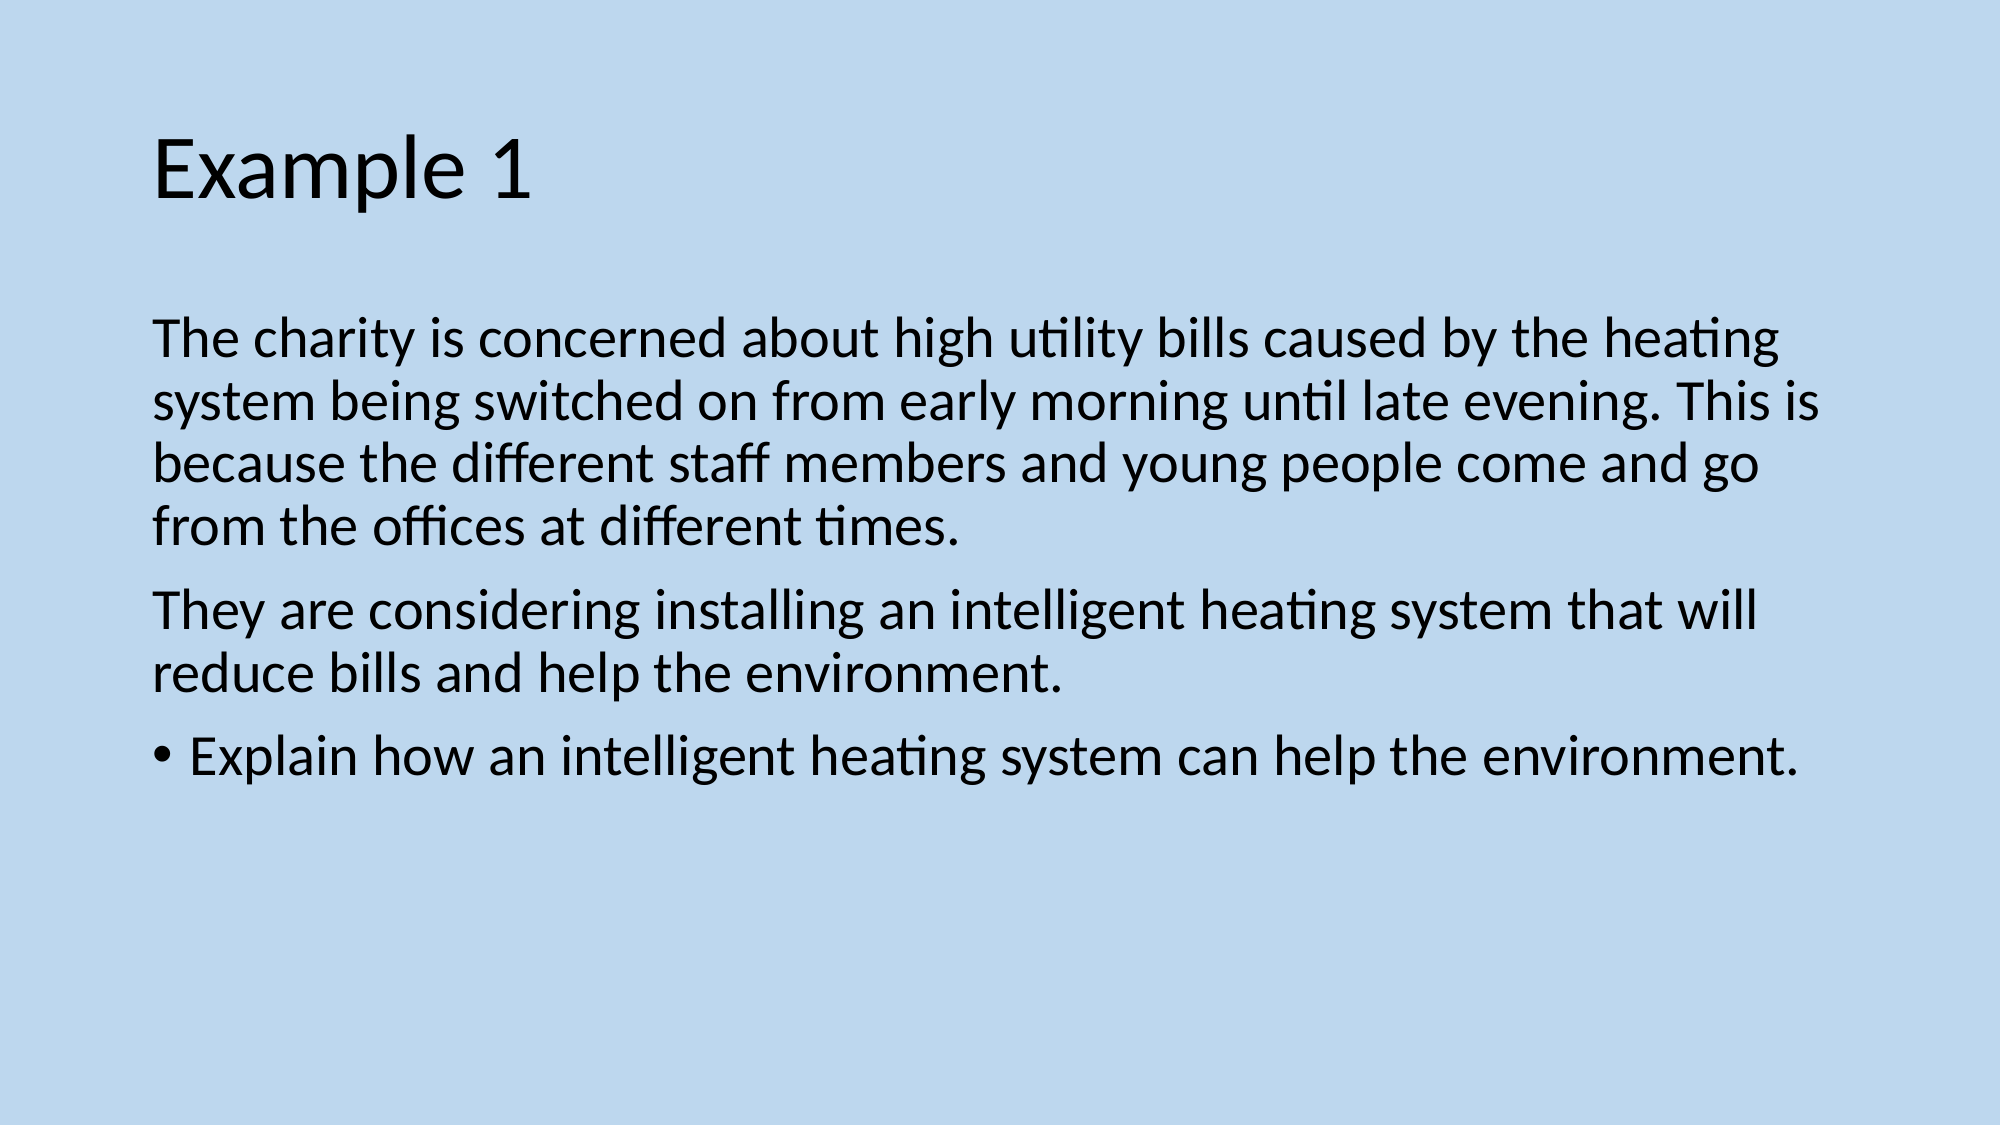

# Example 1
The charity is concerned about high utility bills caused by the heating system being switched on from early morning until late evening. This is because the different staff members and young people come and go from the offices at different times.
They are considering installing an intelligent heating system that will reduce bills and help the environment.
Explain how an intelligent heating system can help the environment.